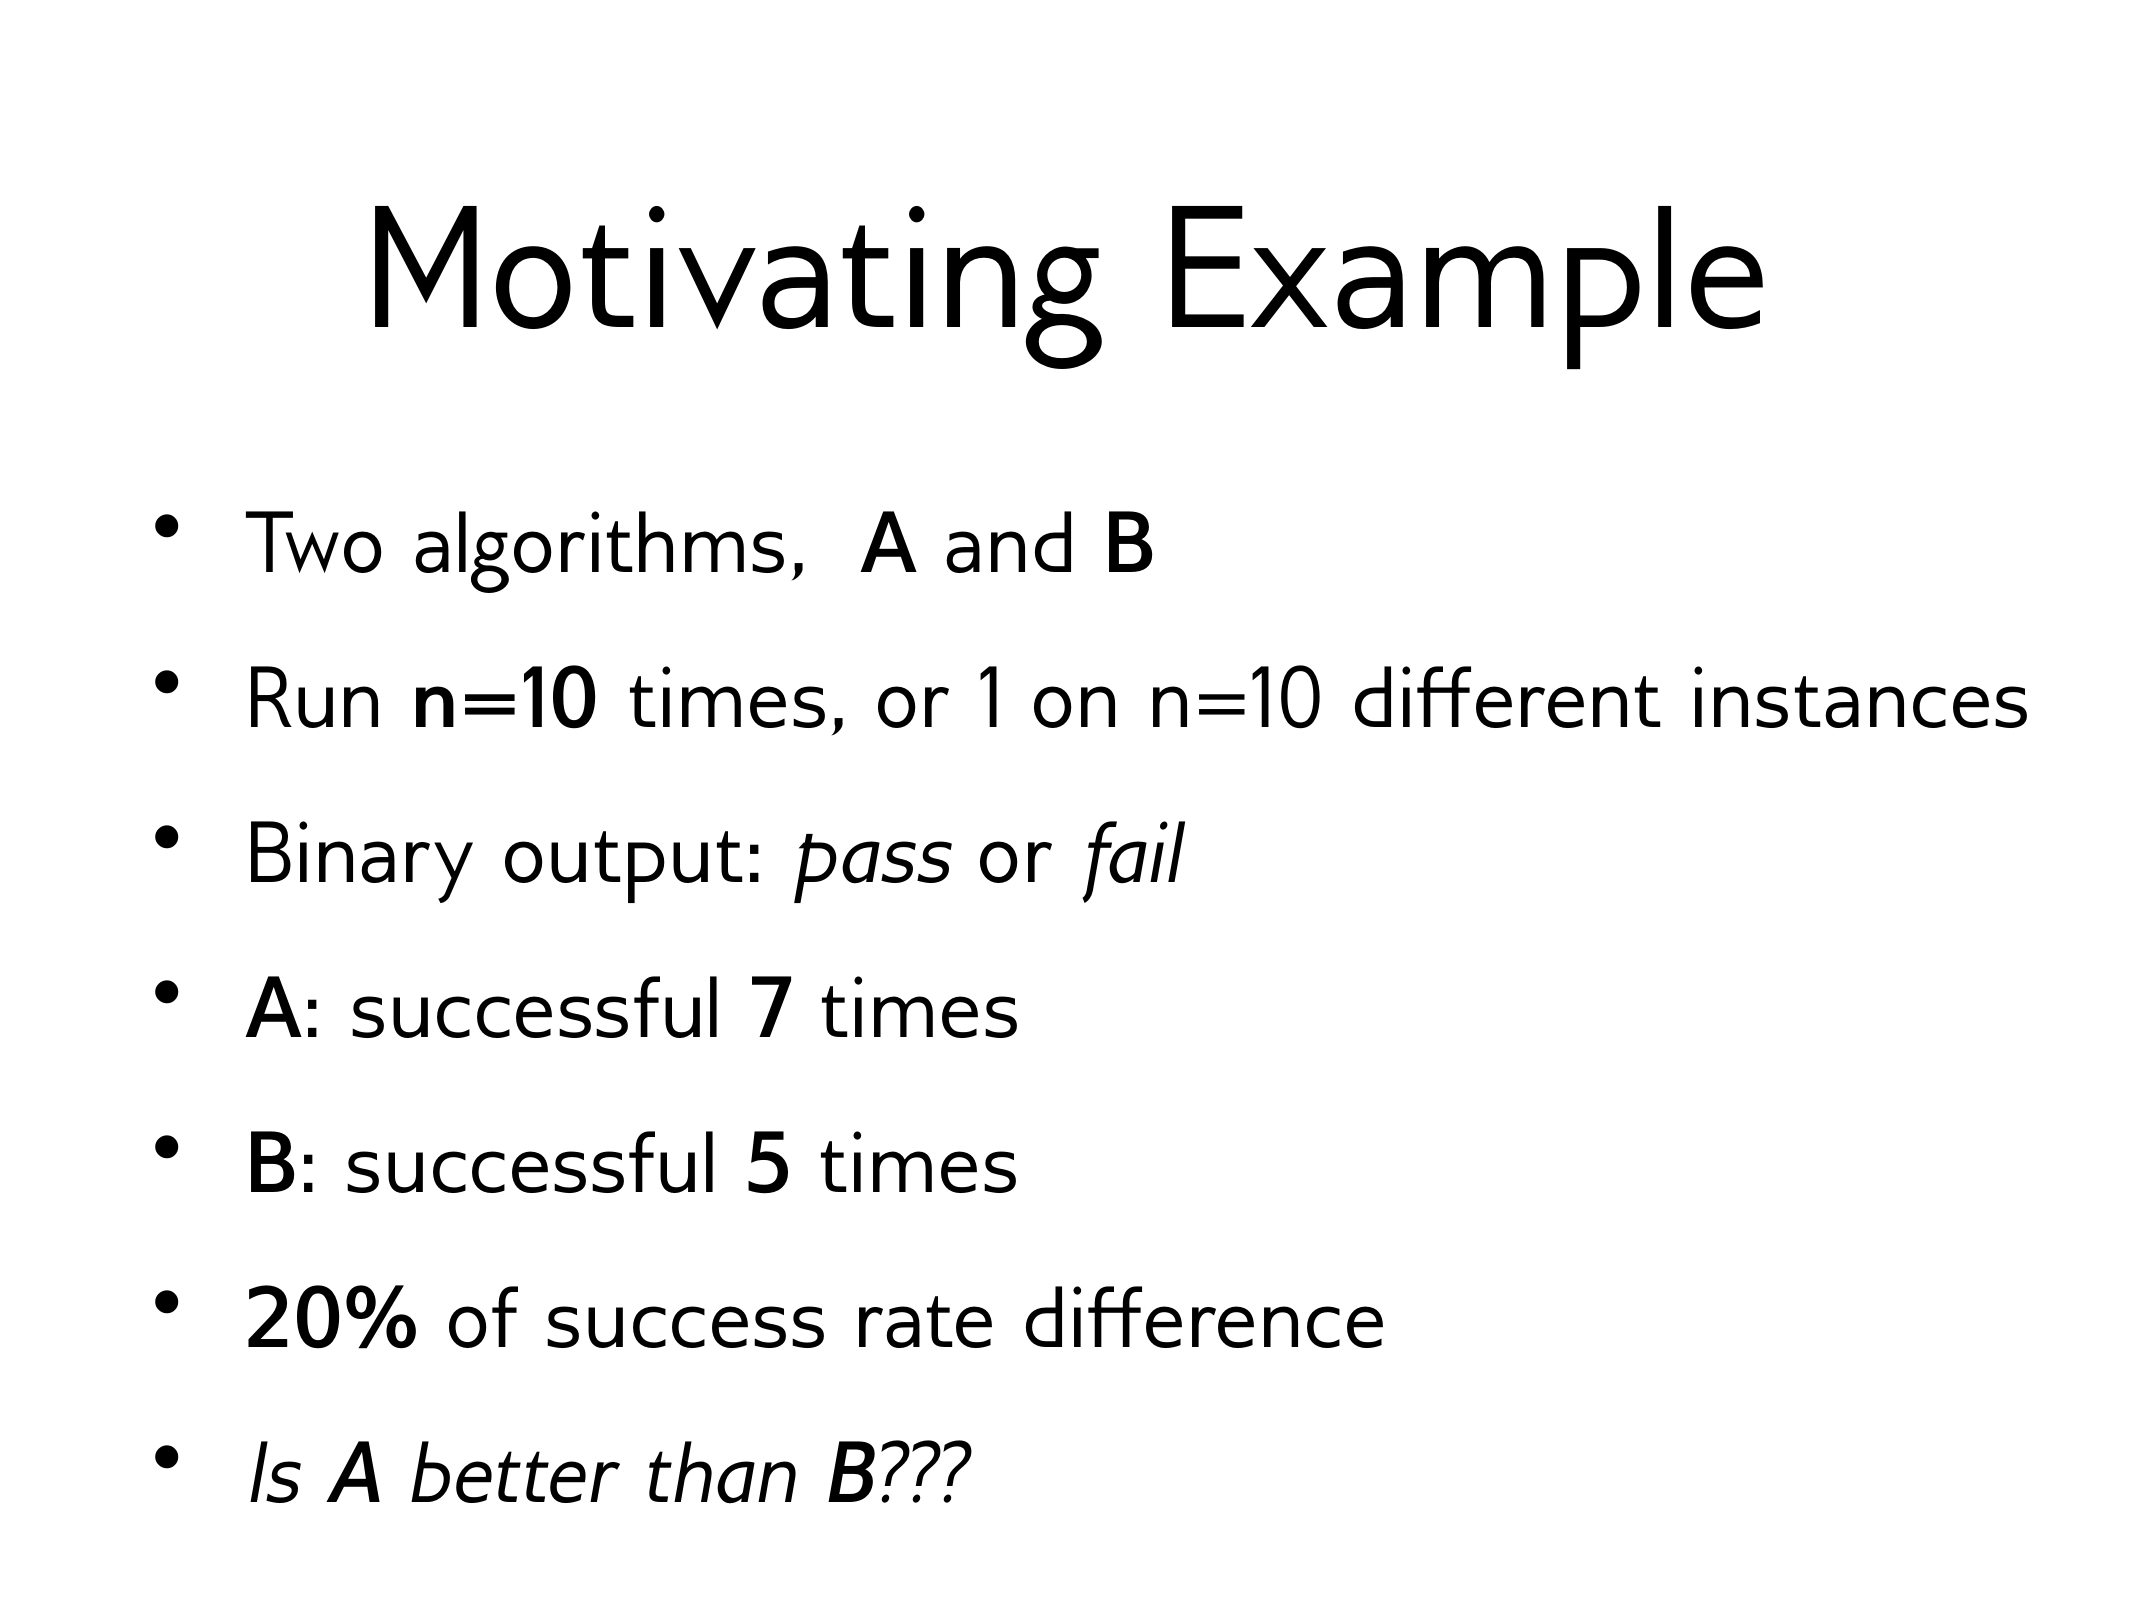

# Motivating Example
Two algorithms,  A and B
Run n=10 times, or 1 on n=10 different instances
Binary output: pass or fail
A: successful 7 times
B: successful 5 times
20% of success rate difference
Is A better than B???